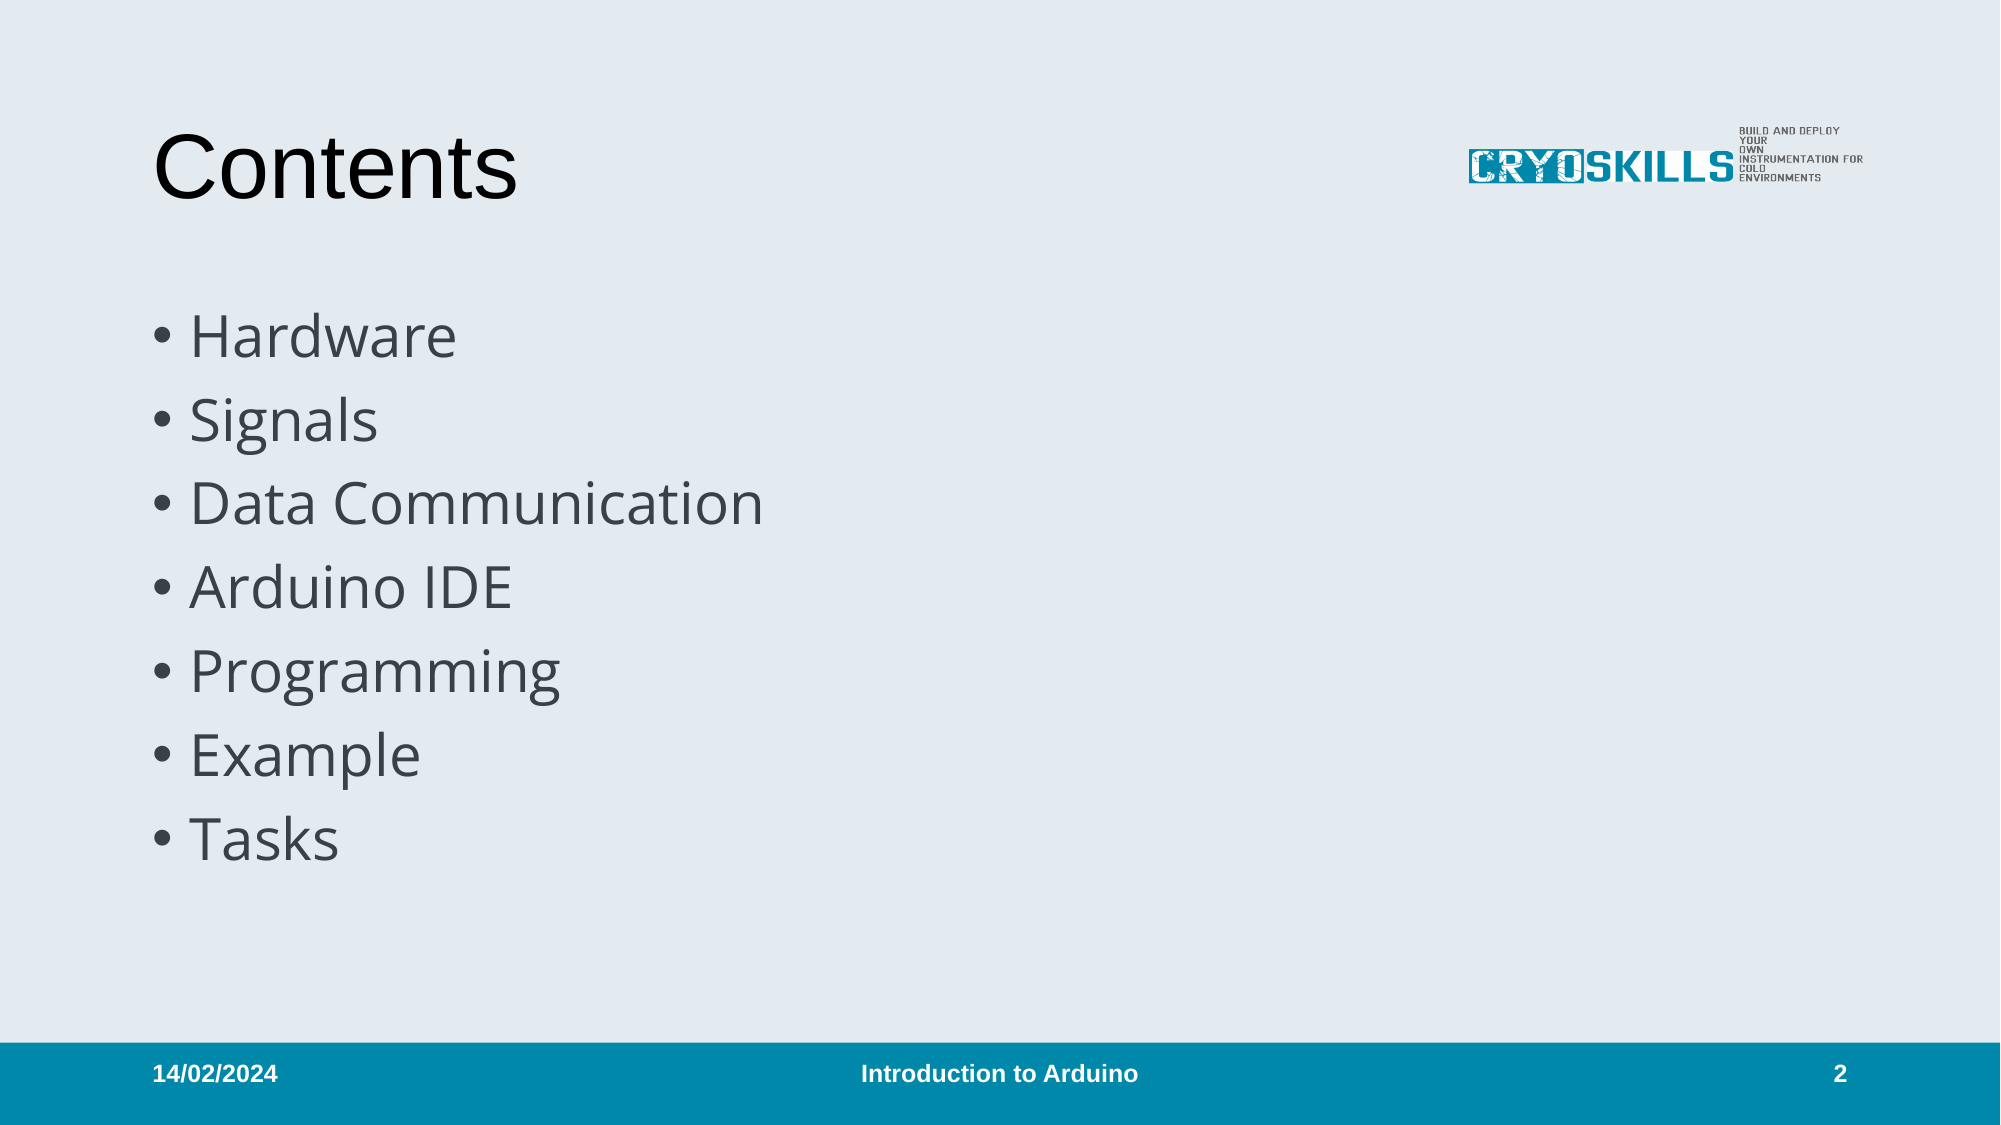

# Contents
Hardware
Signals
Data Communication
Arduino IDE
Programming
Example
Tasks
14/02/2024
Introduction to Arduino
2